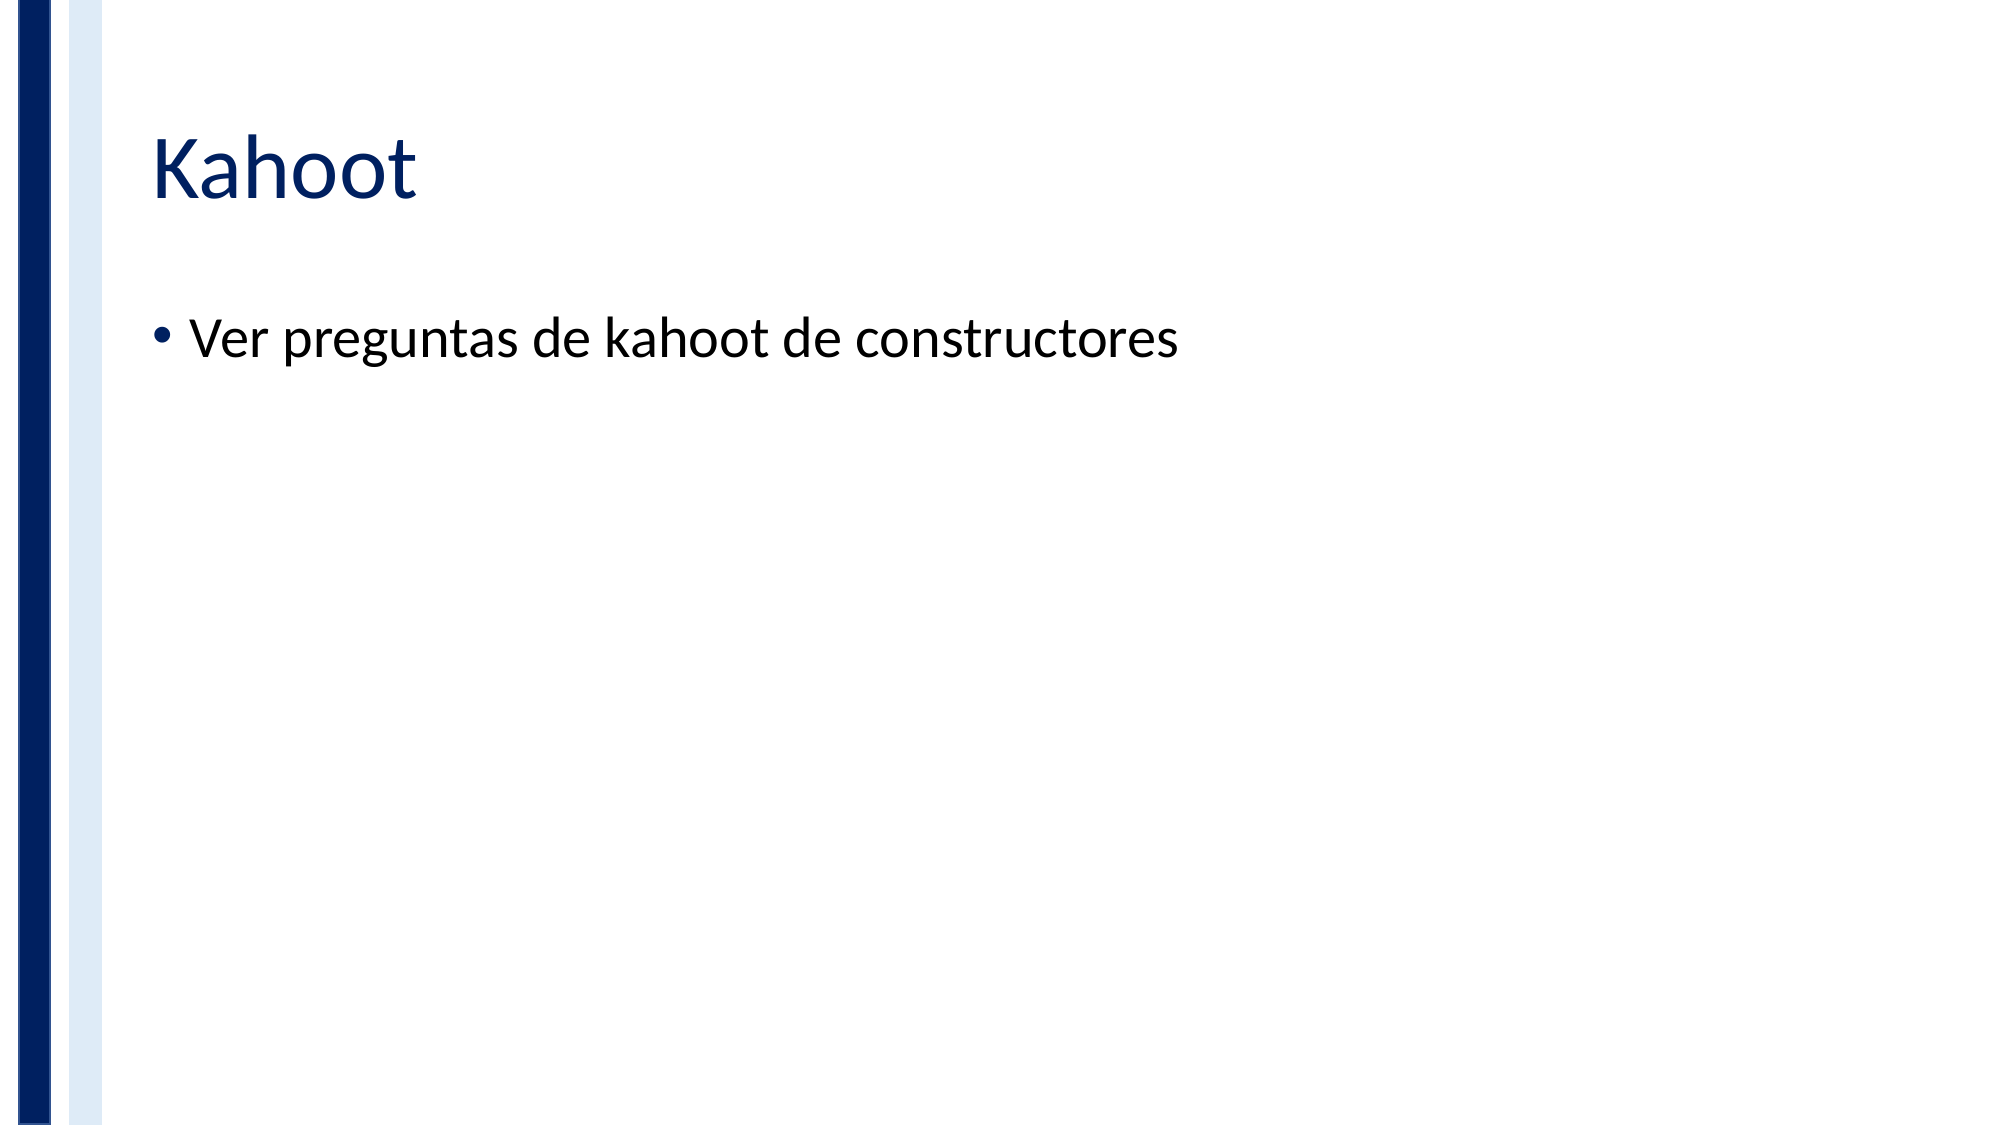

# Kahoot
Ver preguntas de kahoot de constructores